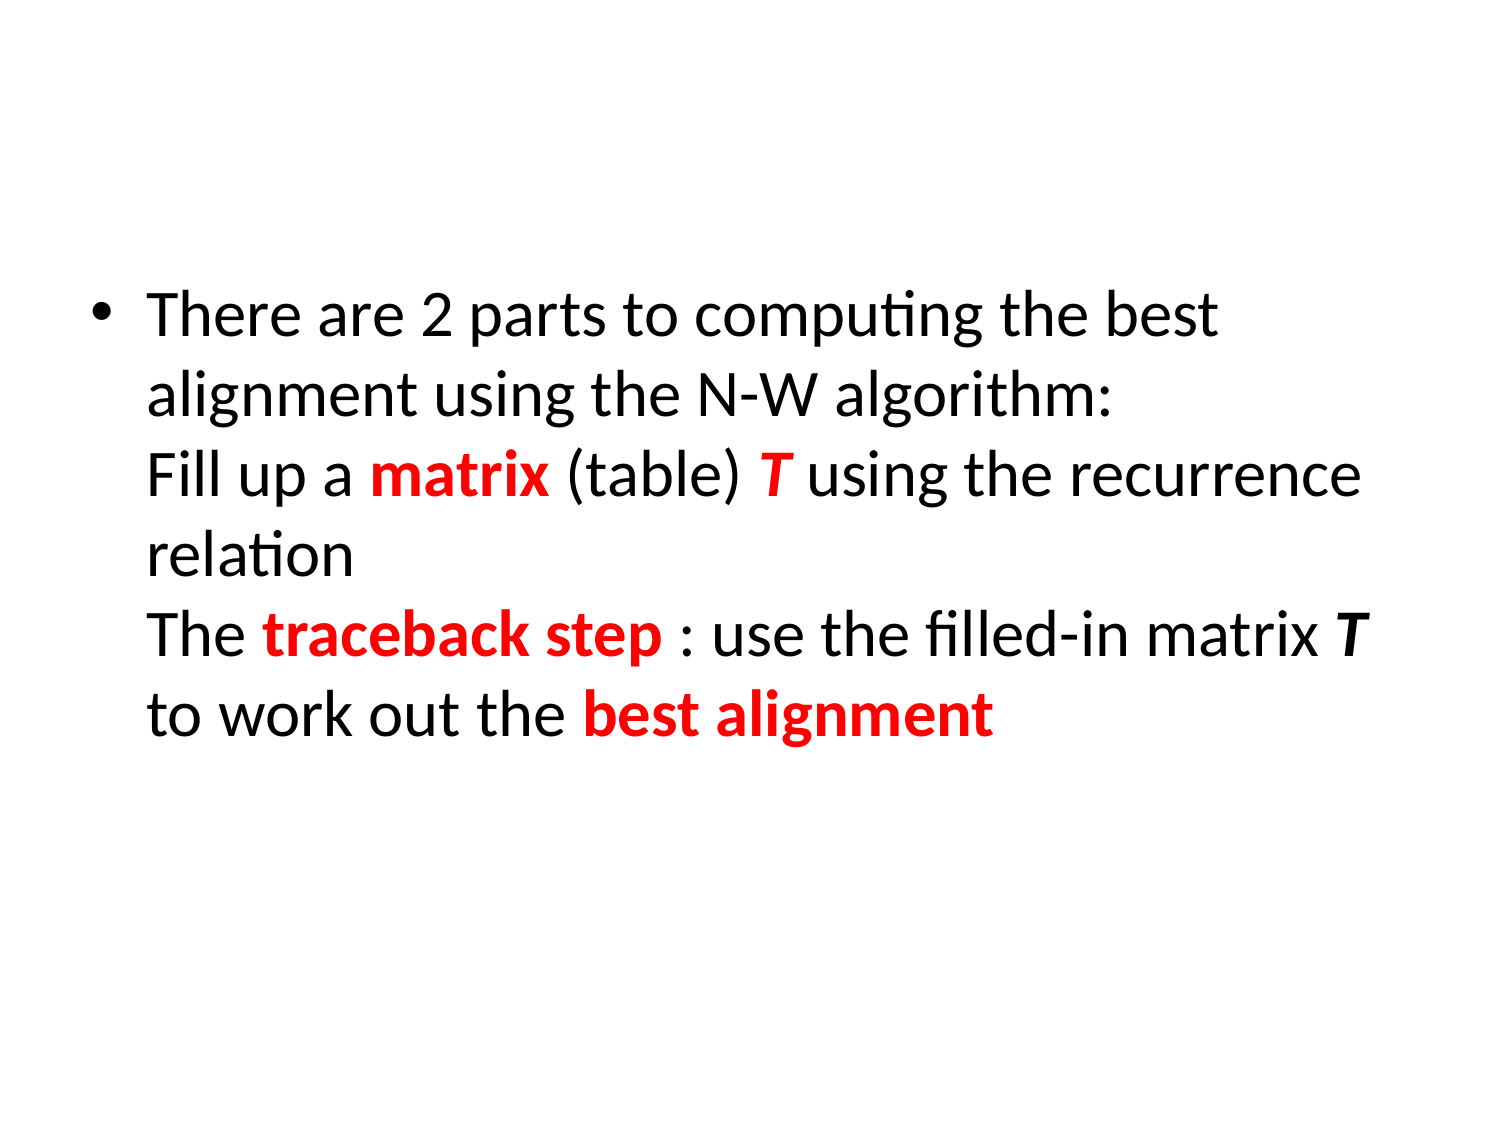

#
There are 2 parts to computing the best alignment using the N-W algorithm:
	Fill up a matrix (table) T using the recurrence relation
	The traceback step : use the filled-in matrix T to work out the best alignment